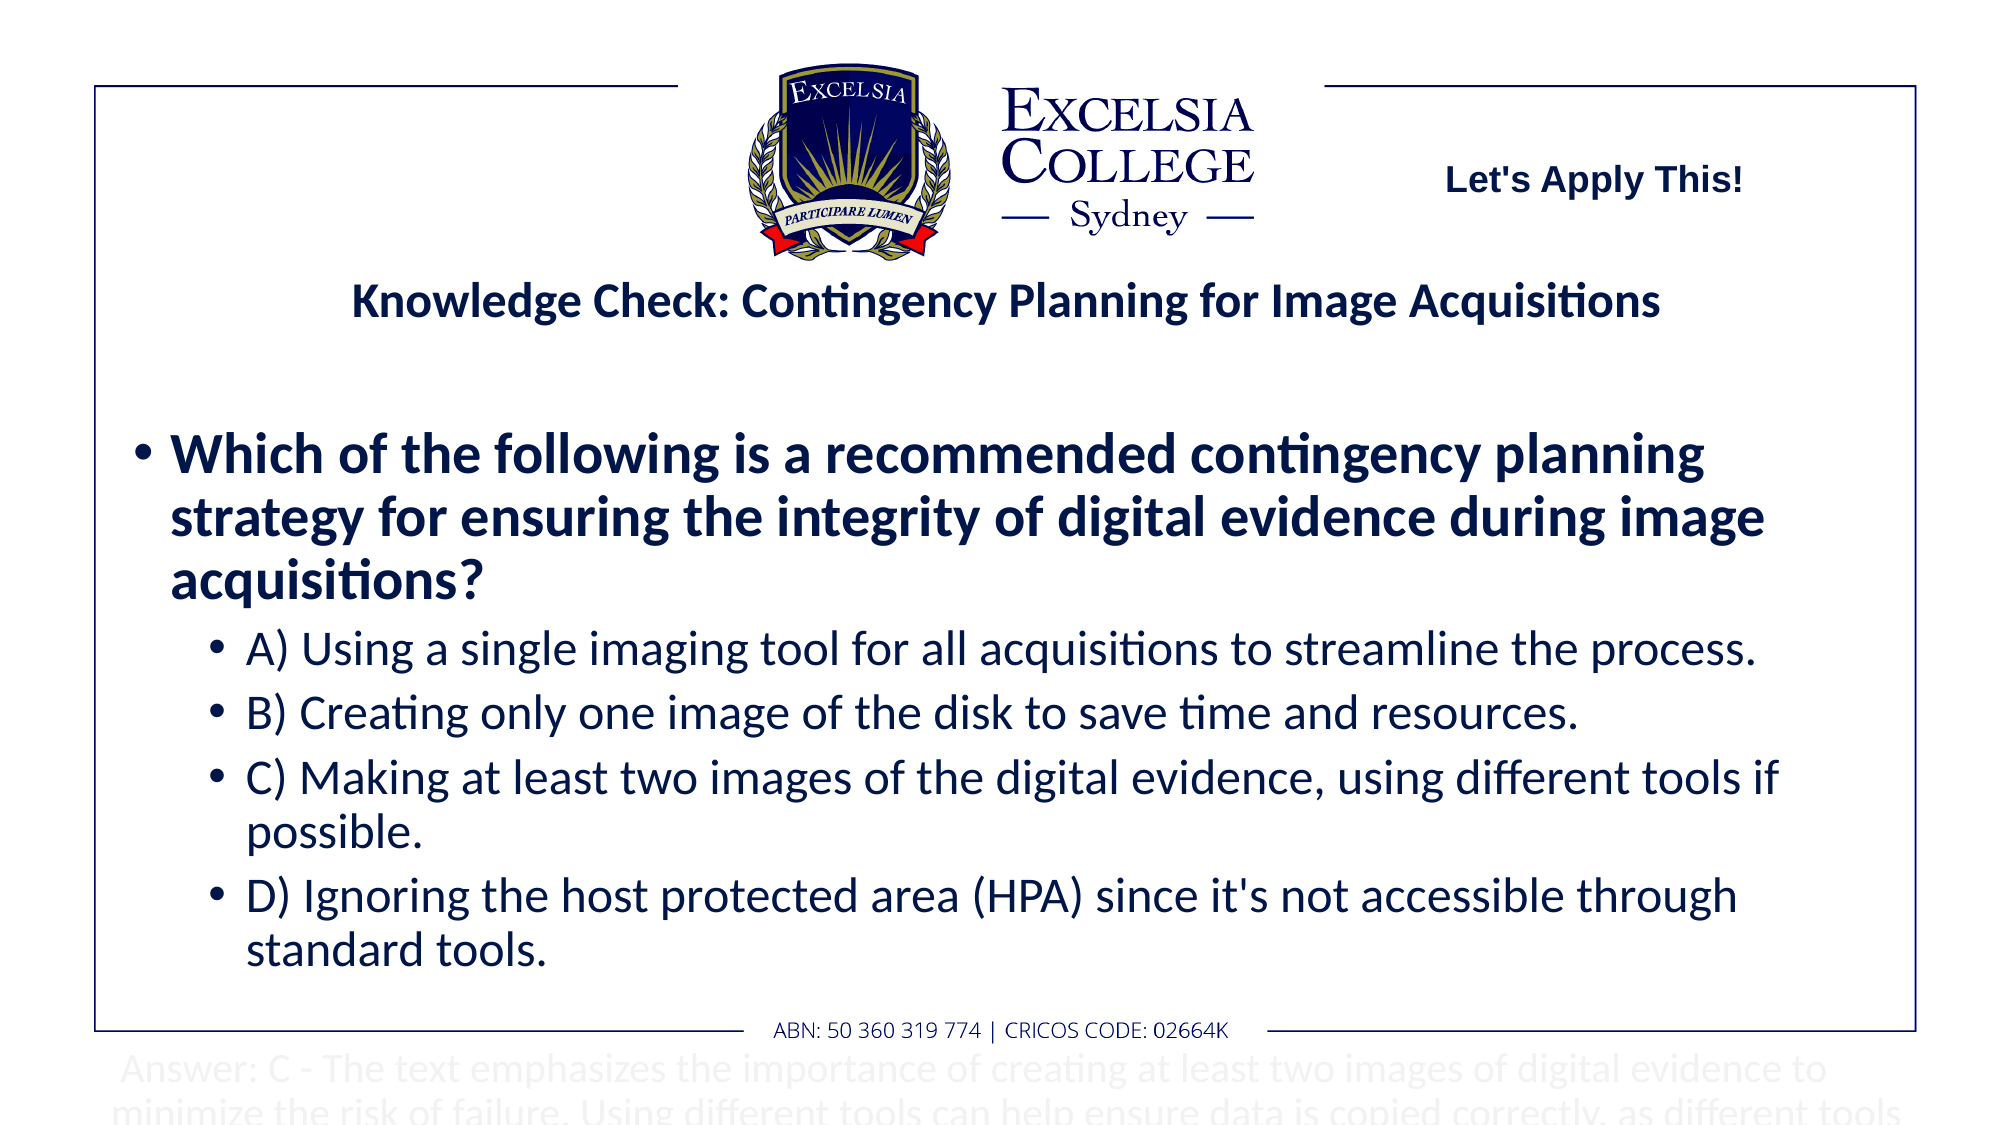

Let's Apply This!
# Knowledge Check: Contingency Planning for Image Acquisitions

Which of the following is a recommended contingency planning strategy for ensuring the integrity of digital evidence during image acquisitions?
A) Using a single imaging tool for all acquisitions to streamline the process.
B) Creating only one image of the disk to save time and resources.
C) Making at least two images of the digital evidence, using different tools if possible.
D) Ignoring the host protected area (HPA) since it's not accessible through standard tools.

 Answer: C - The text emphasizes the importance of creating at least two images of digital evidence to minimize the risk of failure. Using different tools can help ensure data is copied correctly, as different tools may handle corrupted areas differently.